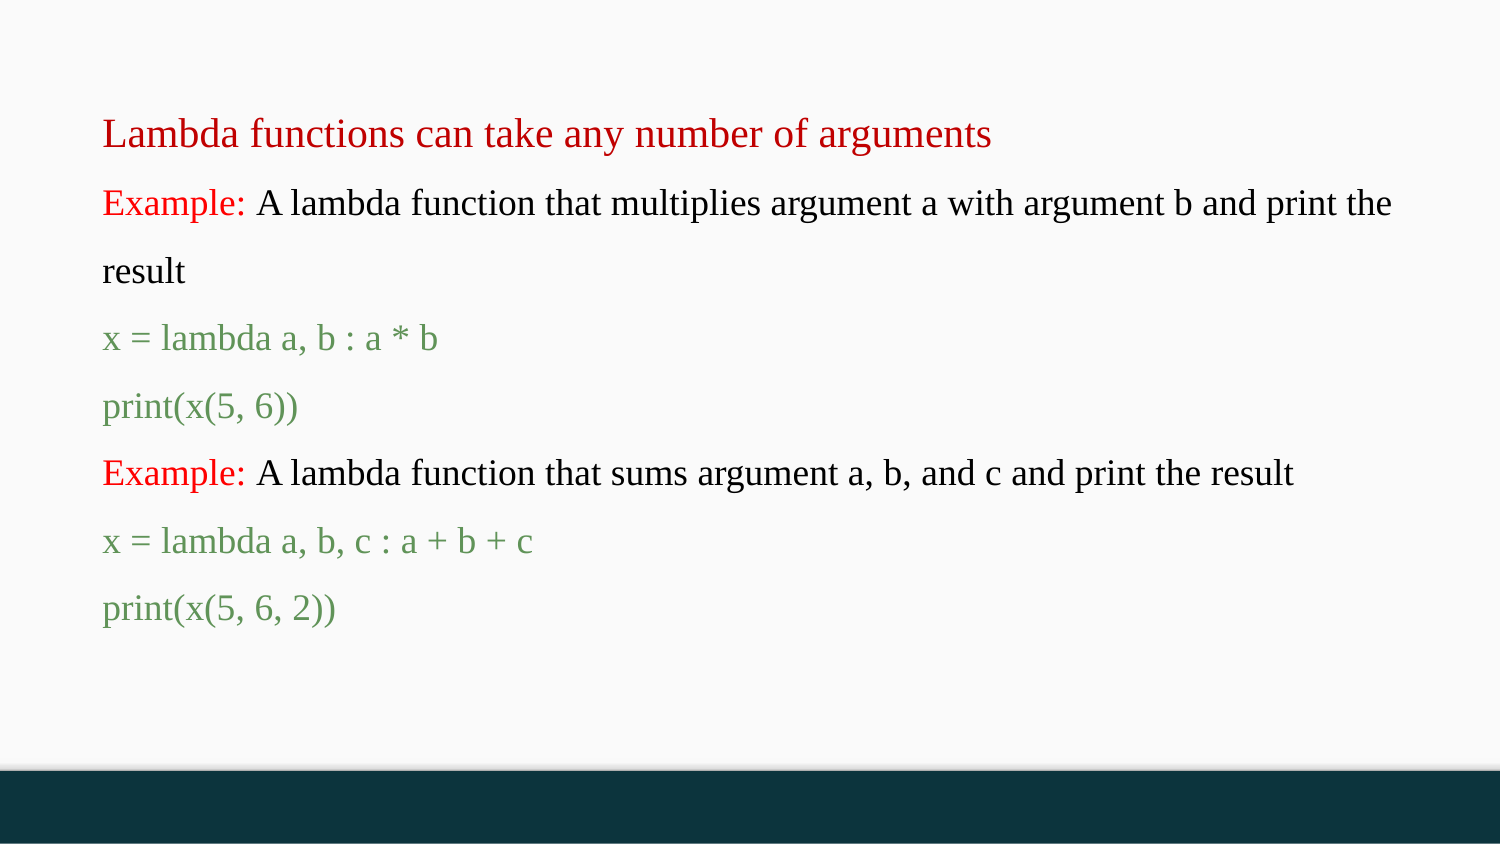

Lambda functions can take any number of arguments
Example: A lambda function that multiplies argument a with argument b and print the result
x = lambda a, b : a * b
print(x(5, 6))
Example: A lambda function that sums argument a, b, and c and print the result
x = lambda a, b, c : a + b + c
print(x(5, 6, 2))